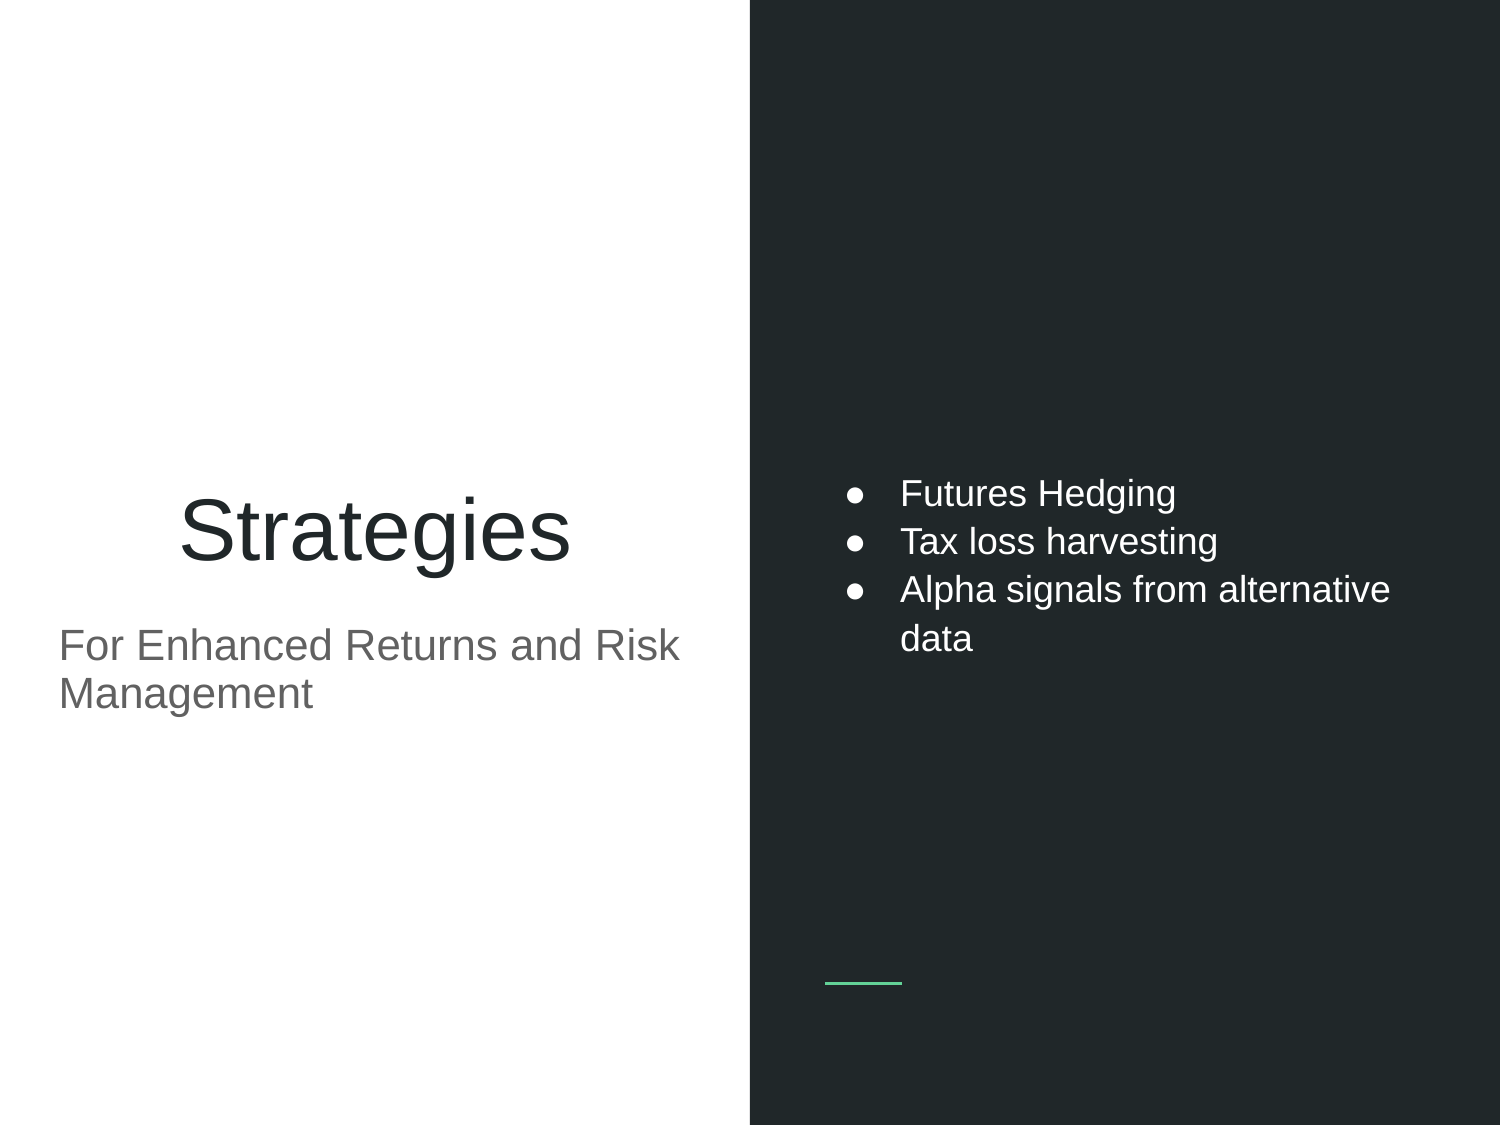

Futures Hedging
Tax loss harvesting
Alpha signals from alternative data
# Strategies
For Enhanced Returns and Risk Management